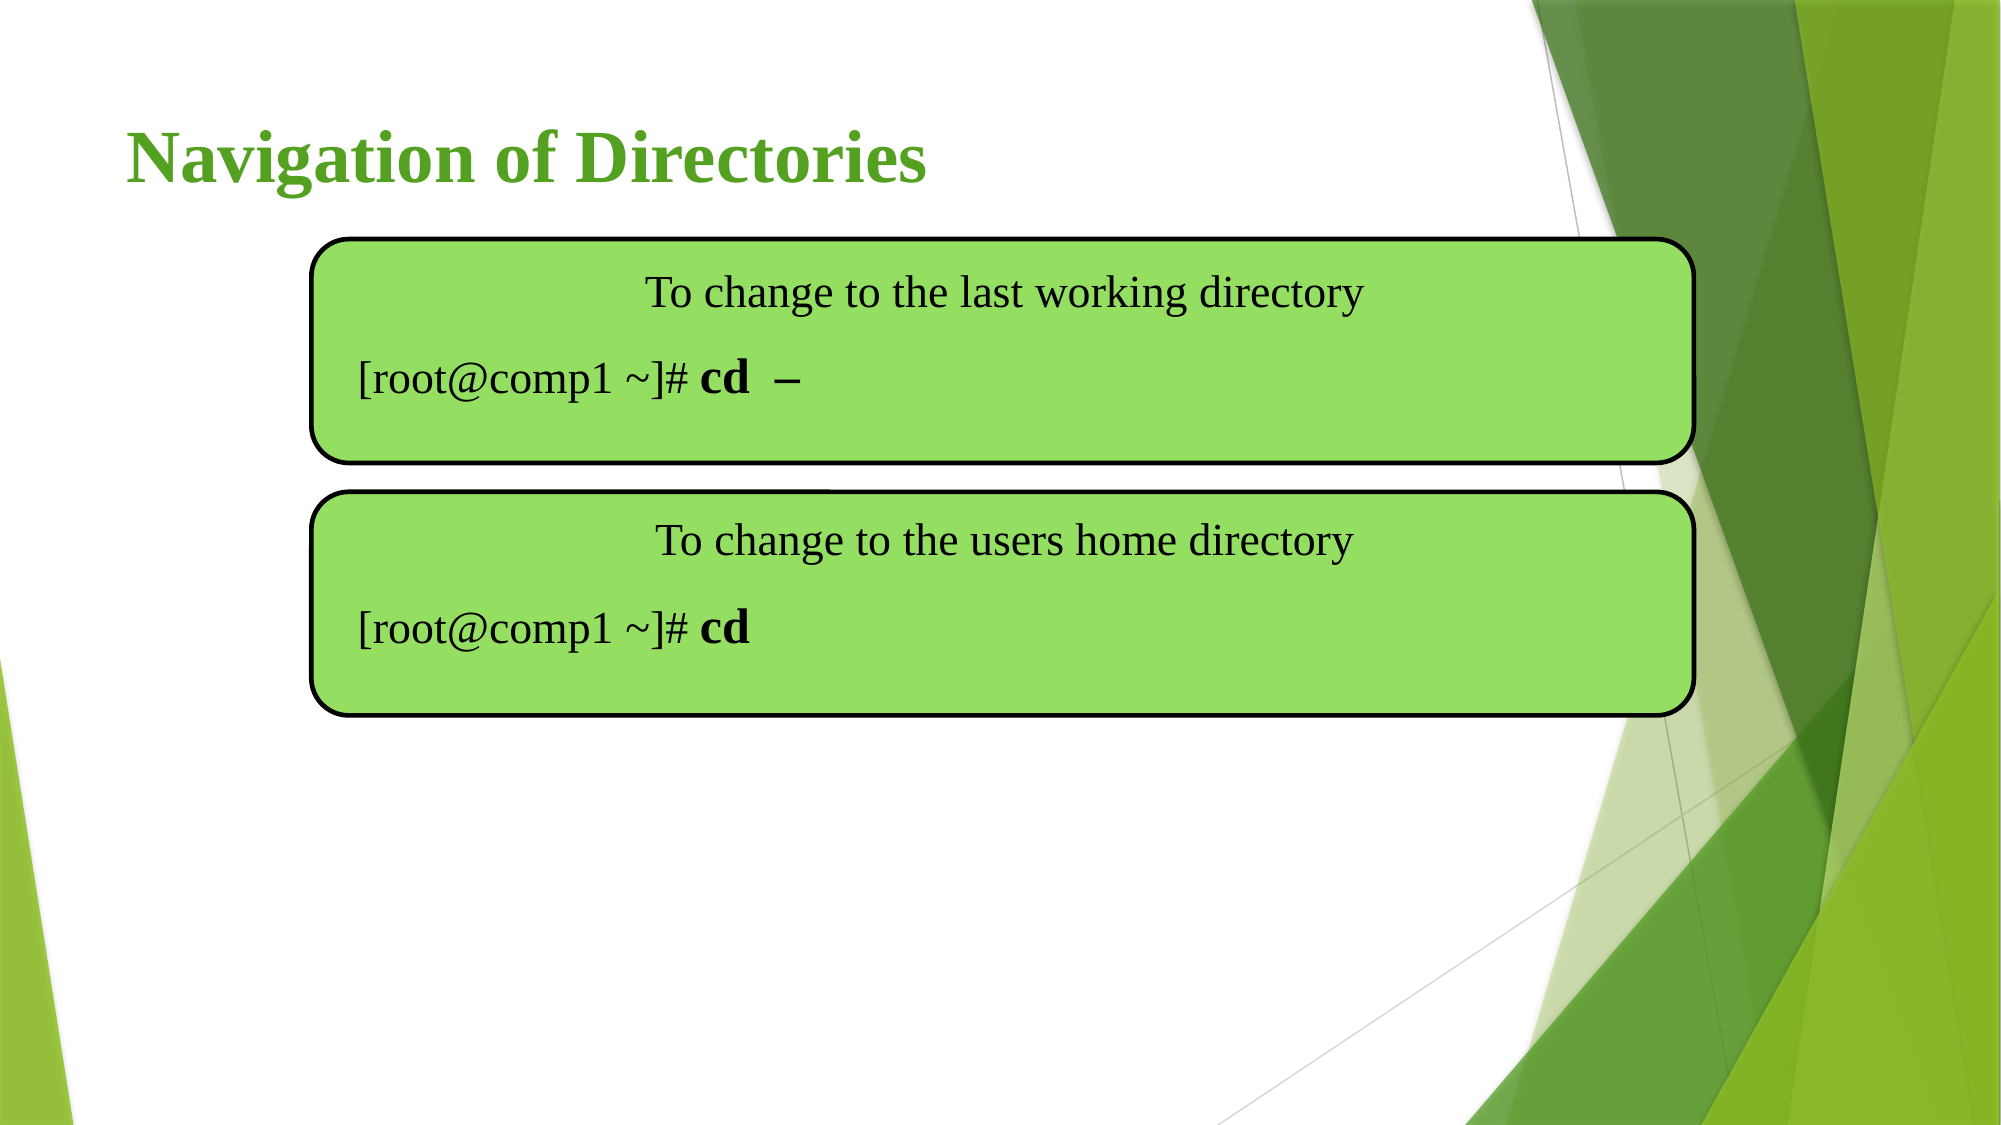

# Navigation of Directories

To change to the last working directory
[root@comp1 ~]# cd  –

To change to the users home directory
[root@comp1 ~]# cd